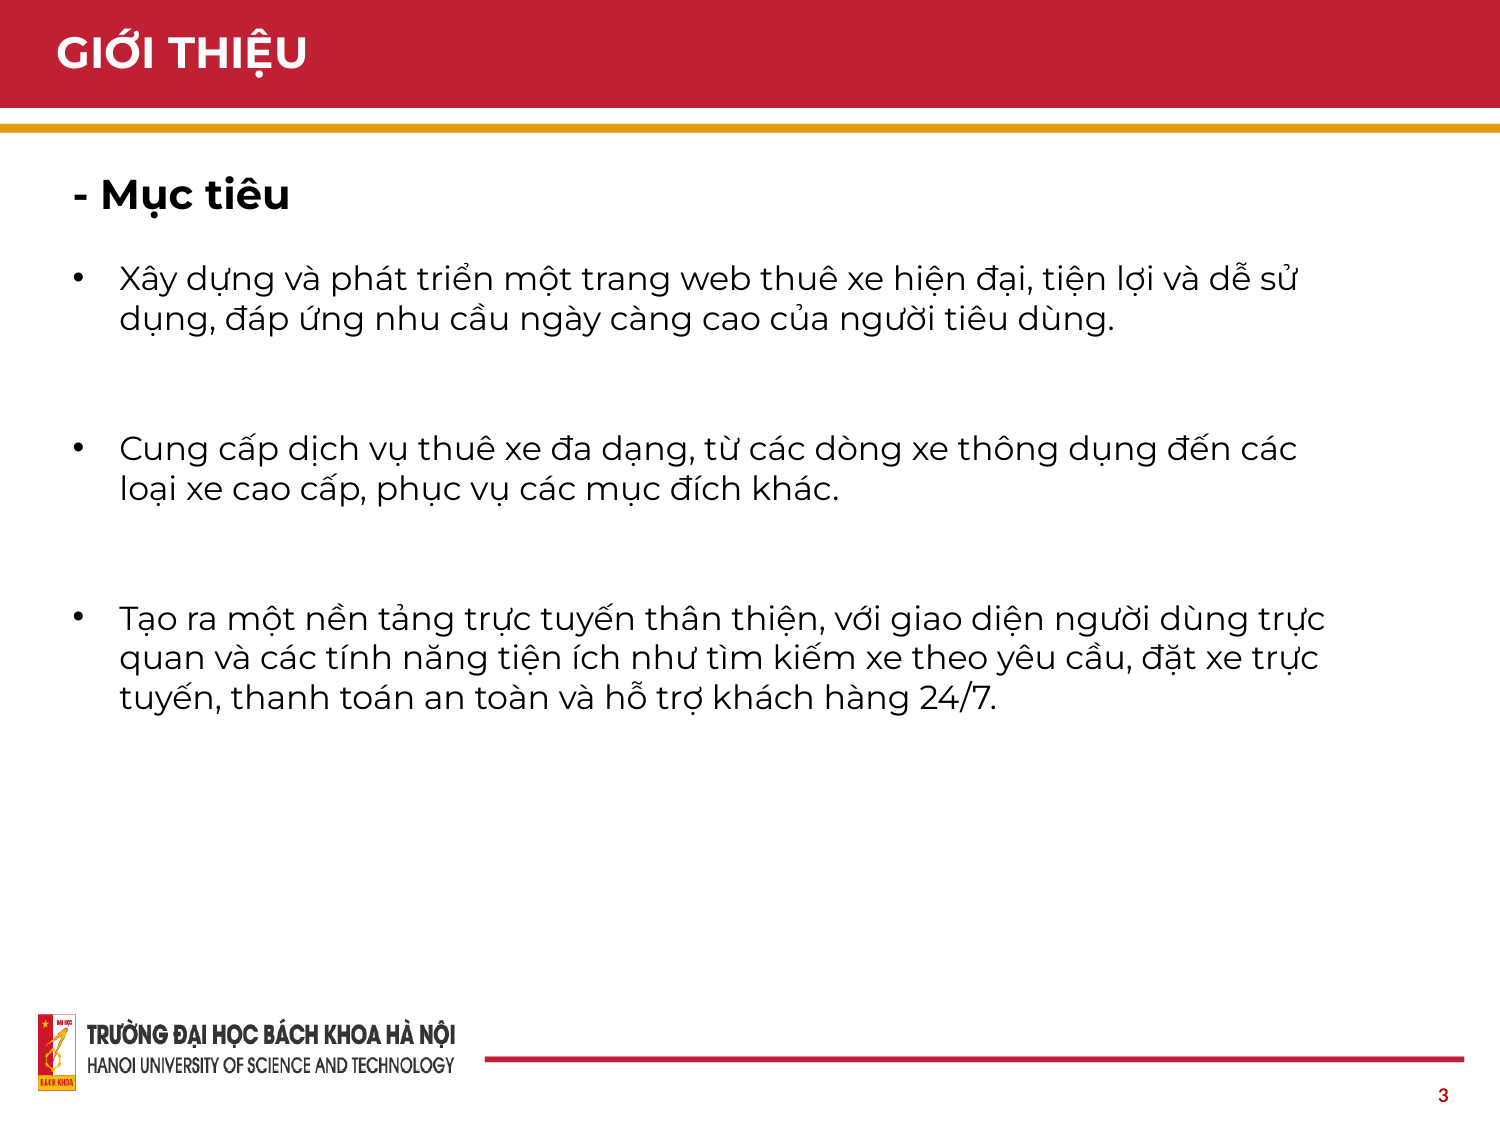

# GIỚI THIỆU
- Mục tiêu
Xây dựng và phát triển một trang web thuê xe hiện đại, tiện lợi và dễ sử dụng, đáp ứng nhu cầu ngày càng cao của người tiêu dùng.

Cung cấp dịch vụ thuê xe đa dạng, từ các dòng xe thông dụng đến các loại xe cao cấp, phục vụ các mục đích khác.

Tạo ra một nền tảng trực tuyến thân thiện, với giao diện người dùng trực quan và các tính năng tiện ích như tìm kiếm xe theo yêu cầu, đặt xe trực tuyến, thanh toán an toàn và hỗ trợ khách hàng 24/7.
3